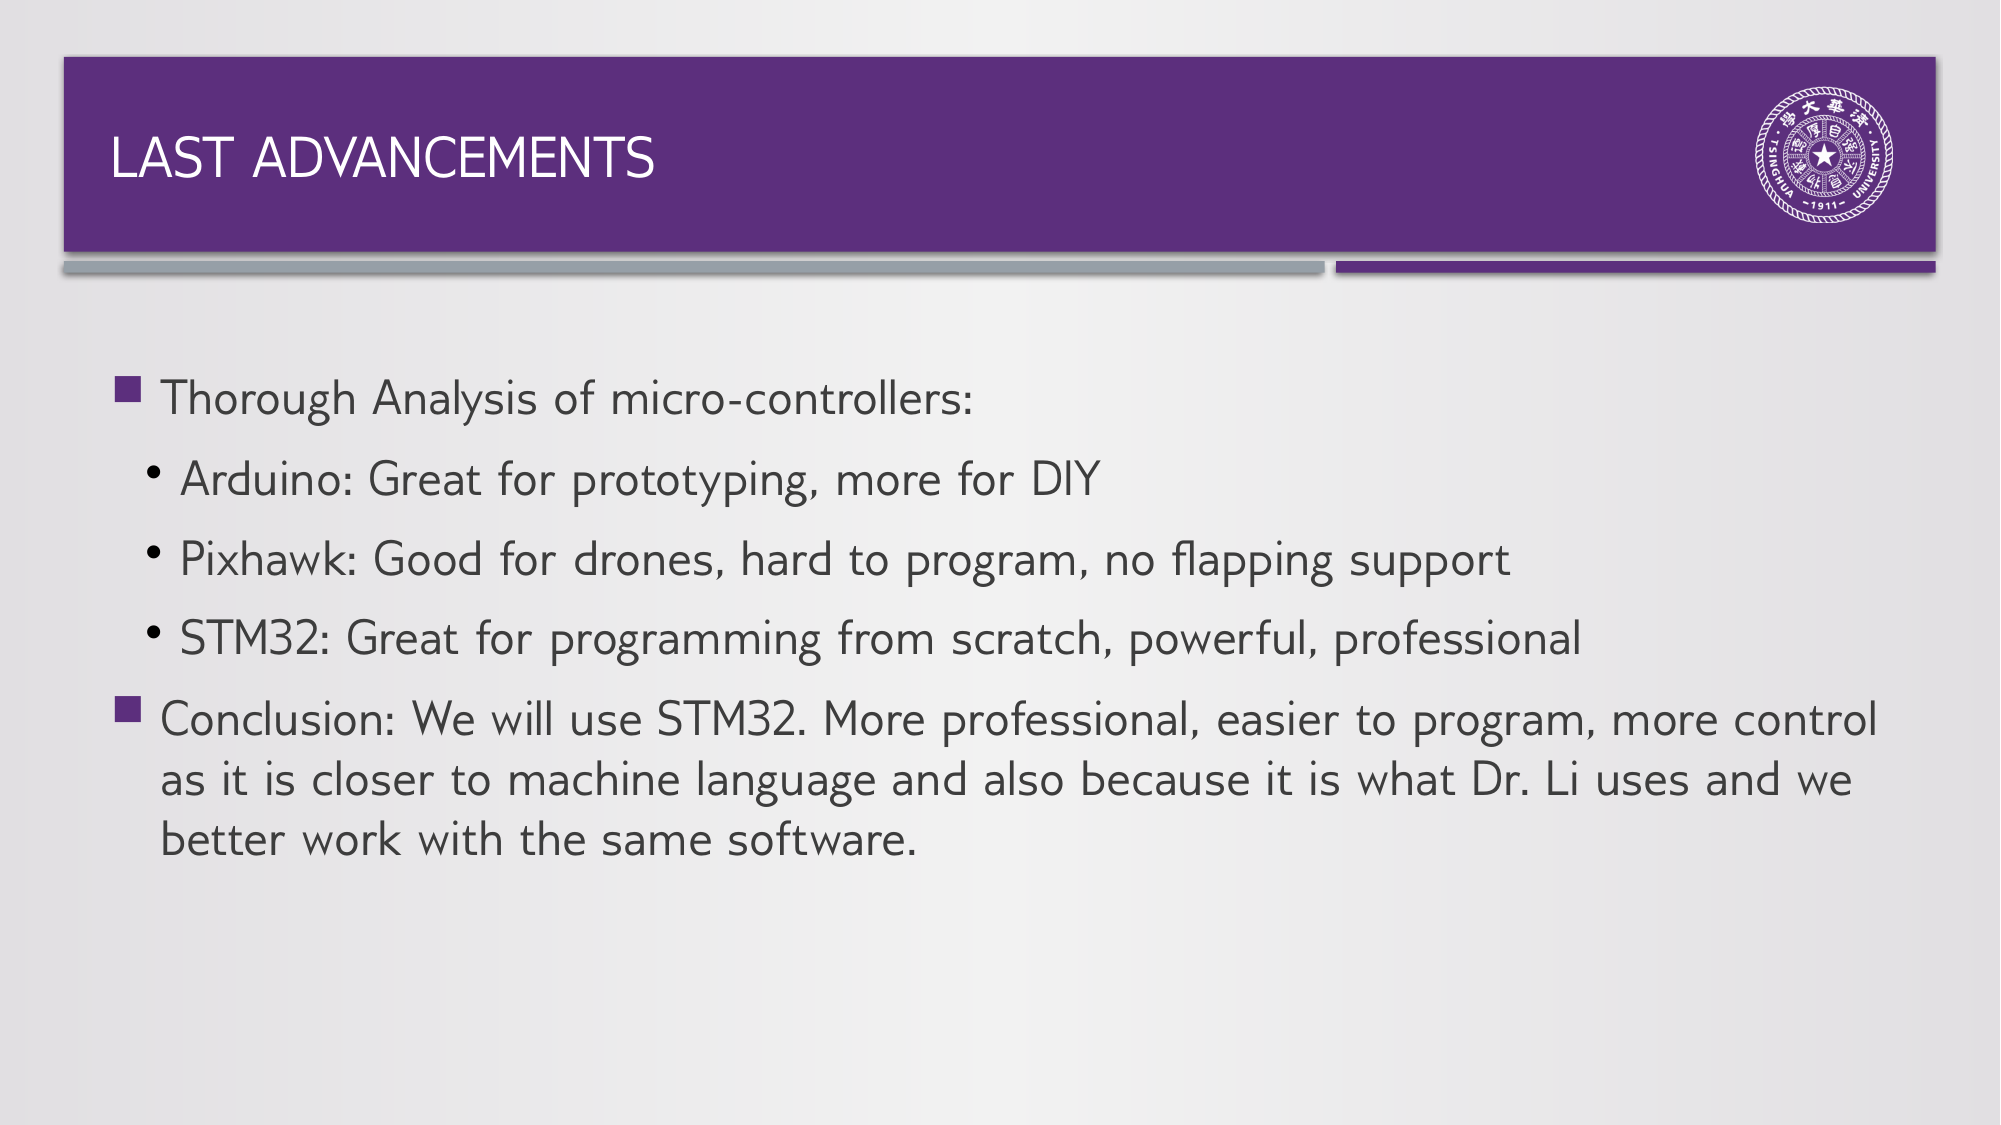

# Last advancements
Thorough Analysis of micro-controllers:
Arduino: Great for prototyping, more for DIY
Pixhawk: Good for drones, hard to program, no flapping support
STM32: Great for programming from scratch, powerful, professional
Conclusion: We will use STM32. More professional, easier to program, more control as it is closer to machine language and also because it is what Dr. Li uses and we better work with the same software.